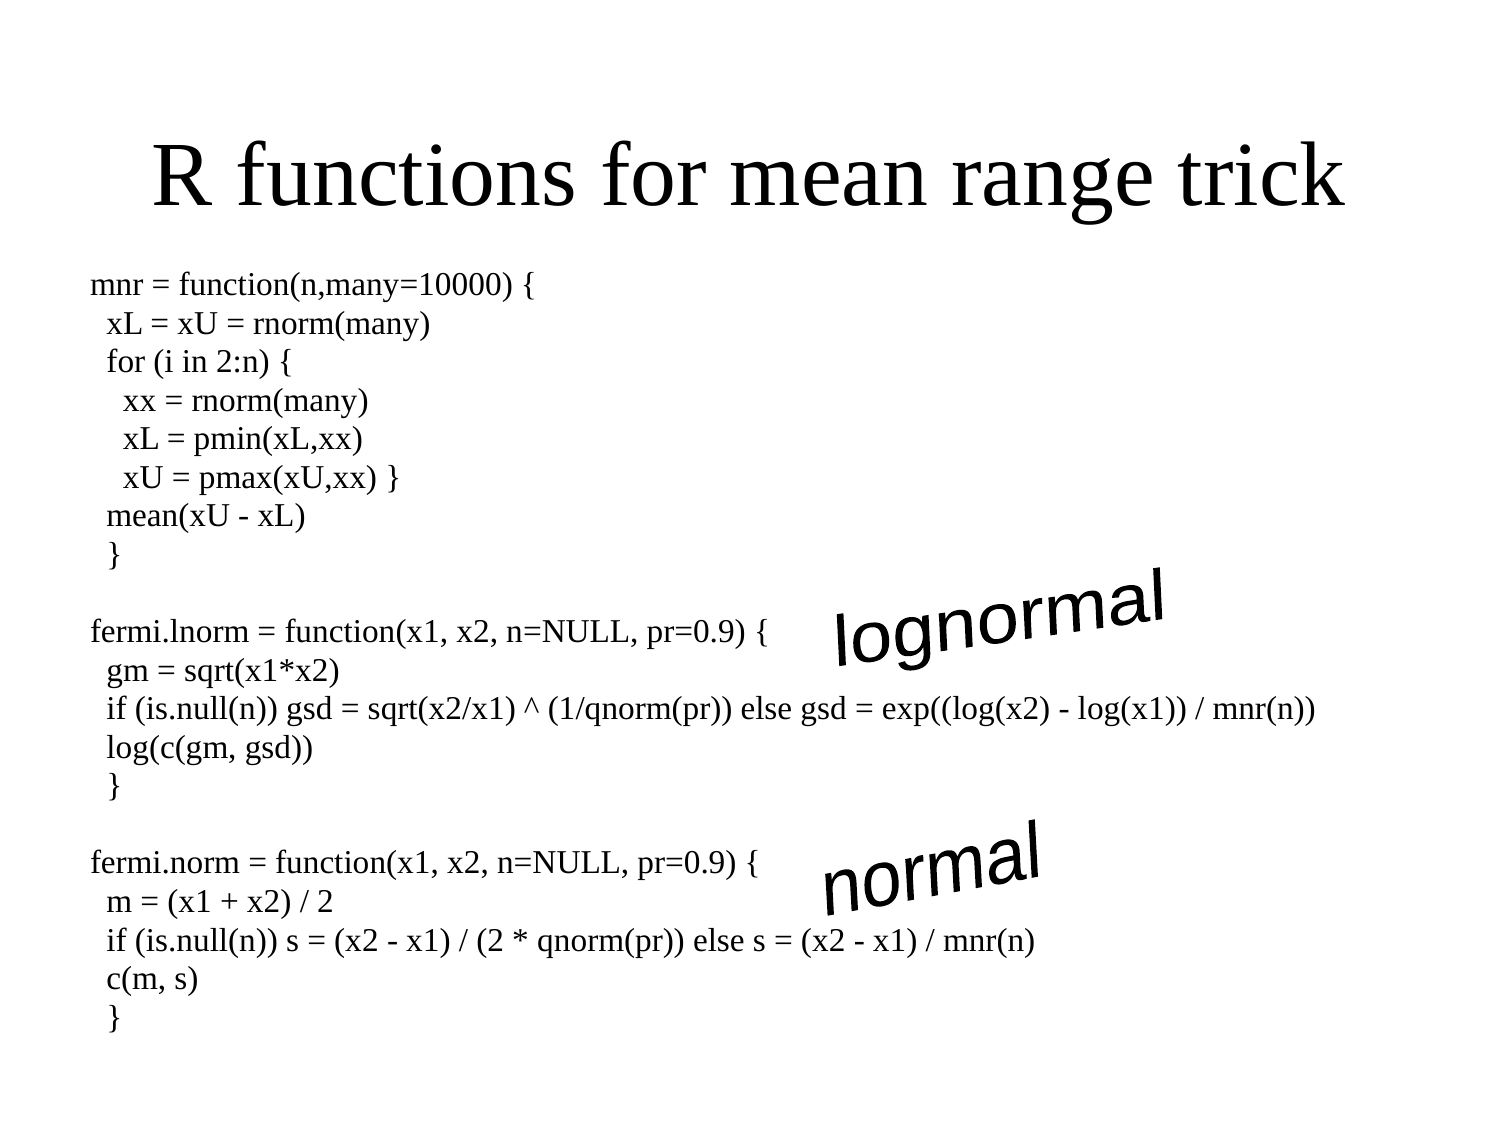

# R functions for mean range trick
mnr = function(n,many=10000) {
  xL = xU = rnorm(many)
  for (i in 2:n) {
    xx = rnorm(many)
    xL = pmin(xL,xx)
    xU = pmax(xU,xx) }
  mean(xU - xL)
  }

fermi.lnorm = function(x1, x2, n=NULL, pr=0.9) {
  gm = sqrt(x1*x2)
  if (is.null(n)) gsd = sqrt(x2/x1) ^ (1/qnorm(pr)) else gsd = exp((log(x2) - log(x1)) / mnr(n))
  log(c(gm, gsd))
  }

fermi.norm = function(x1, x2, n=NULL, pr=0.9) {
  m = (x1 + x2) / 2
  if (is.null(n)) s = (x2 - x1) / (2 * qnorm(pr)) else s = (x2 - x1) / mnr(n)
  c(m, s)
  }
lognormal
normal